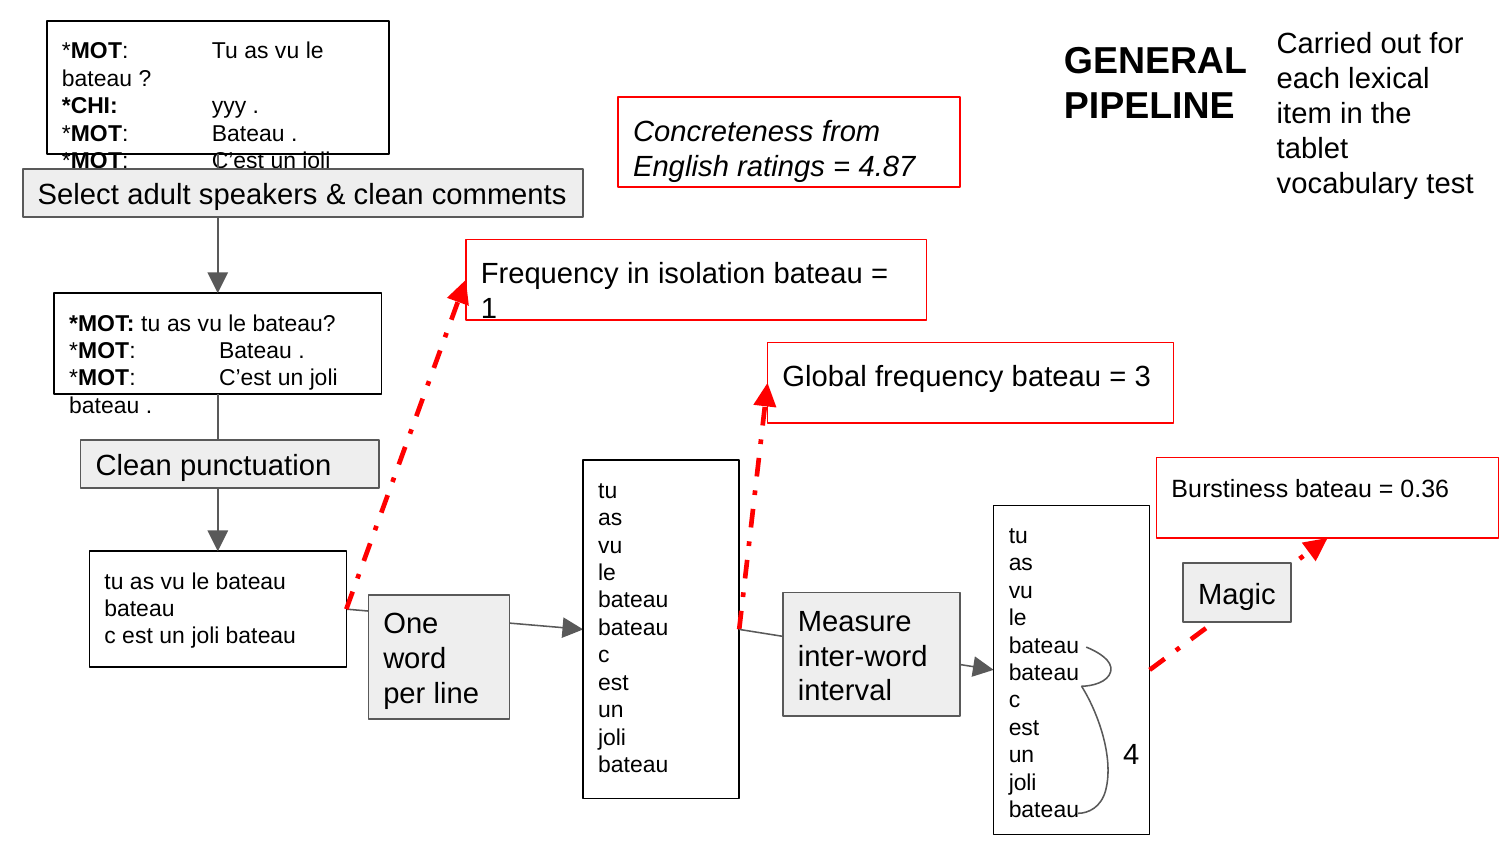

Carried out for each lexical item in the tablet vocabulary test
*MOT:	Tu as vu le bateau ?
*CHI:	yyy .
*MOT:	Bateau .
*MOT:	C’est un joli bateau .

GENERAL PIPELINE
Concreteness from English ratings = 4.87
Select adult speakers & clean comments
Frequency in isolation bateau = 1
*MOT: tu as vu le bateau?
*MOT:	Bateau .
*MOT:	C’est un joli bateau .

Global frequency bateau = 3
Clean punctuation
Burstiness bateau = 0.36
tu
as
vu
le
bateau
bateau
c
est
un
joli
bateau
tu
as
vu
le
bateau
bateau
c
est
un
joli
bateau
tu as vu le bateau
bateau
c est un joli bateau
Magic
Measure inter-word interval
One word per line
0

4